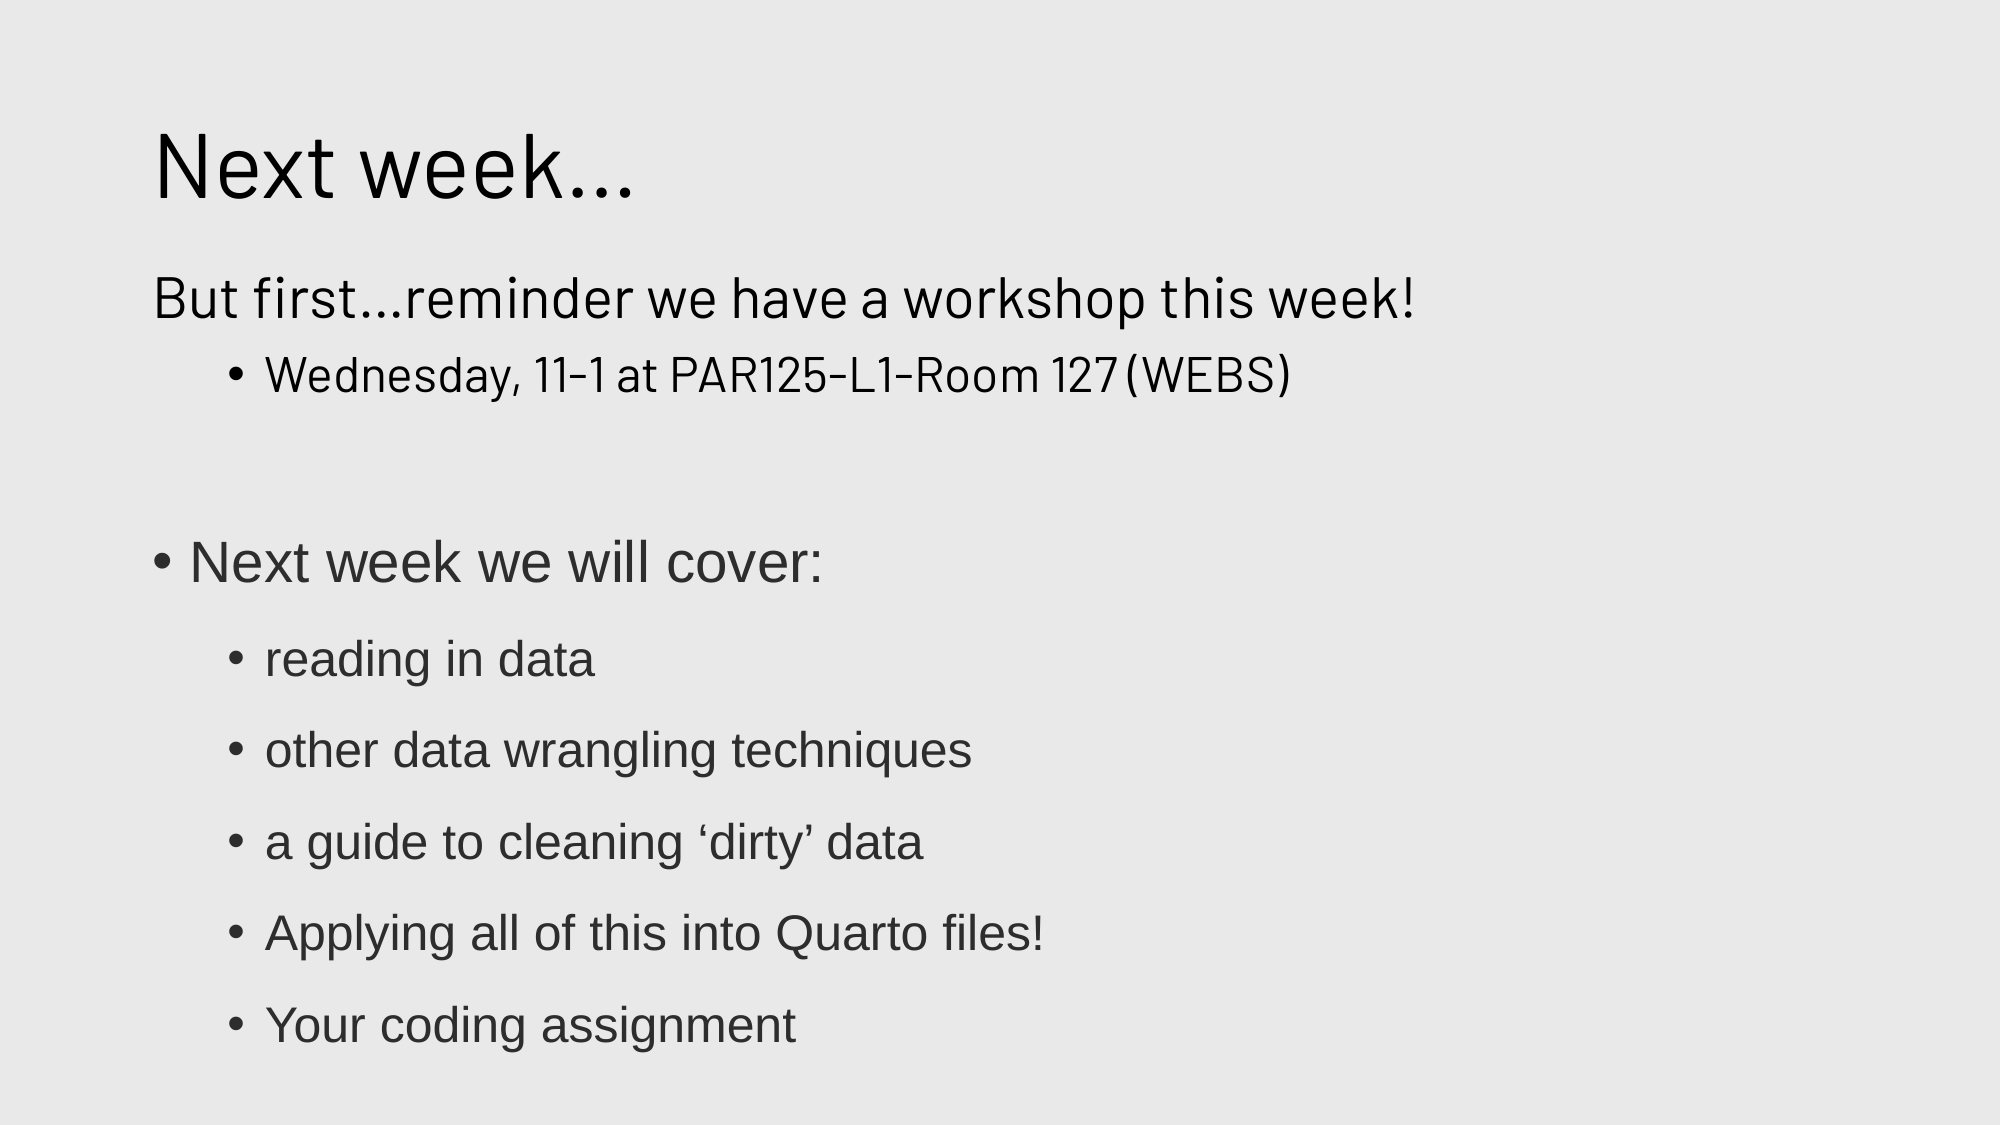

# Next week…
But first…reminder we have a workshop this week!
Wednesday, 11-1 at PAR125-L1-Room 127 (WEBS)

Next week we will cover:
reading in data
other data wrangling techniques
a guide to cleaning ‘dirty’ data
Applying all of this into Quarto files!
Your coding assignment